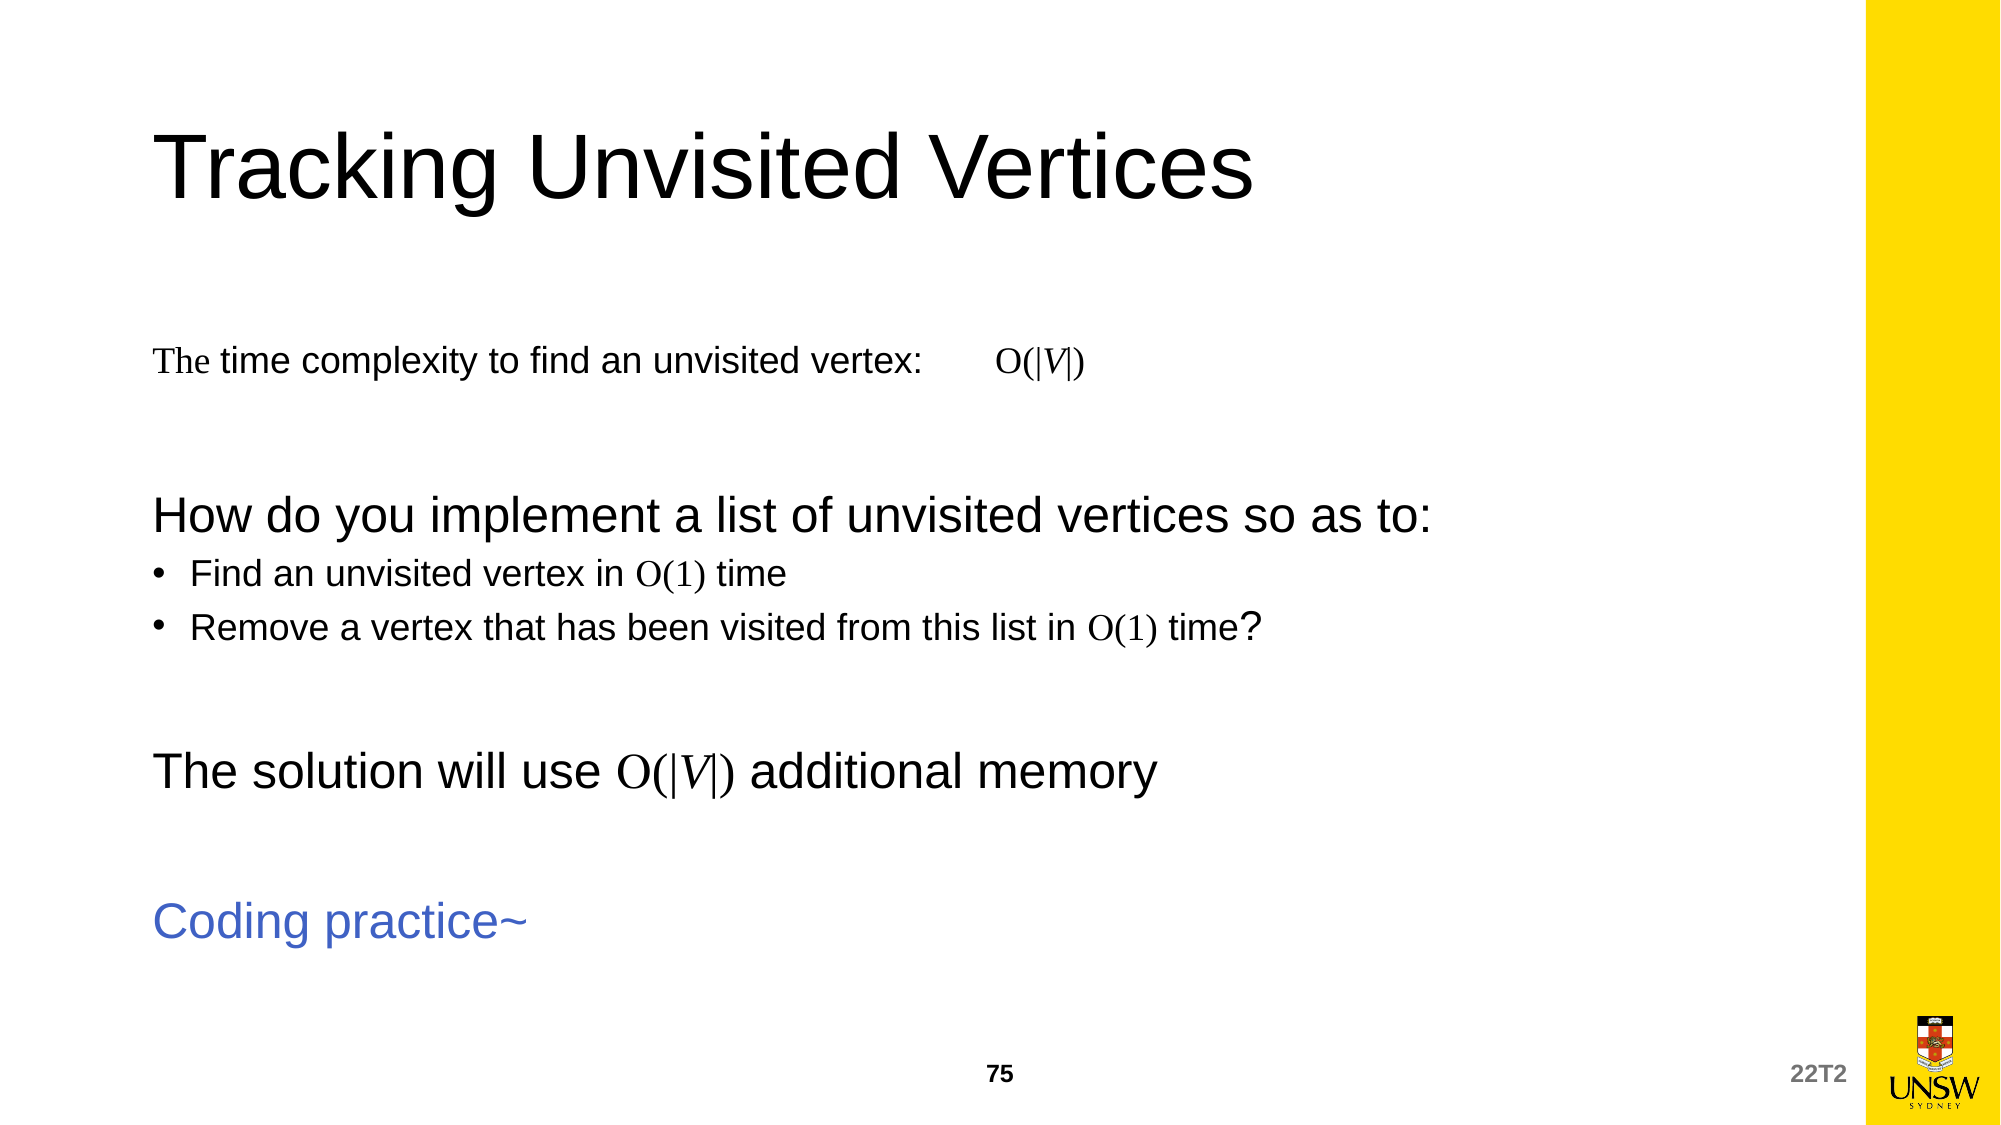

# Tracking Unvisited Vertices
The time complexity to find an unvisited vertex:
O(|V|)
How do you implement a list of unvisited vertices so as to:
Find an unvisited vertex in Ο(1) time
Remove a vertex that has been visited from this list in Ο(1) time?

The solution will use Ο(|V|) additional memory

Coding practice~
75
22T2